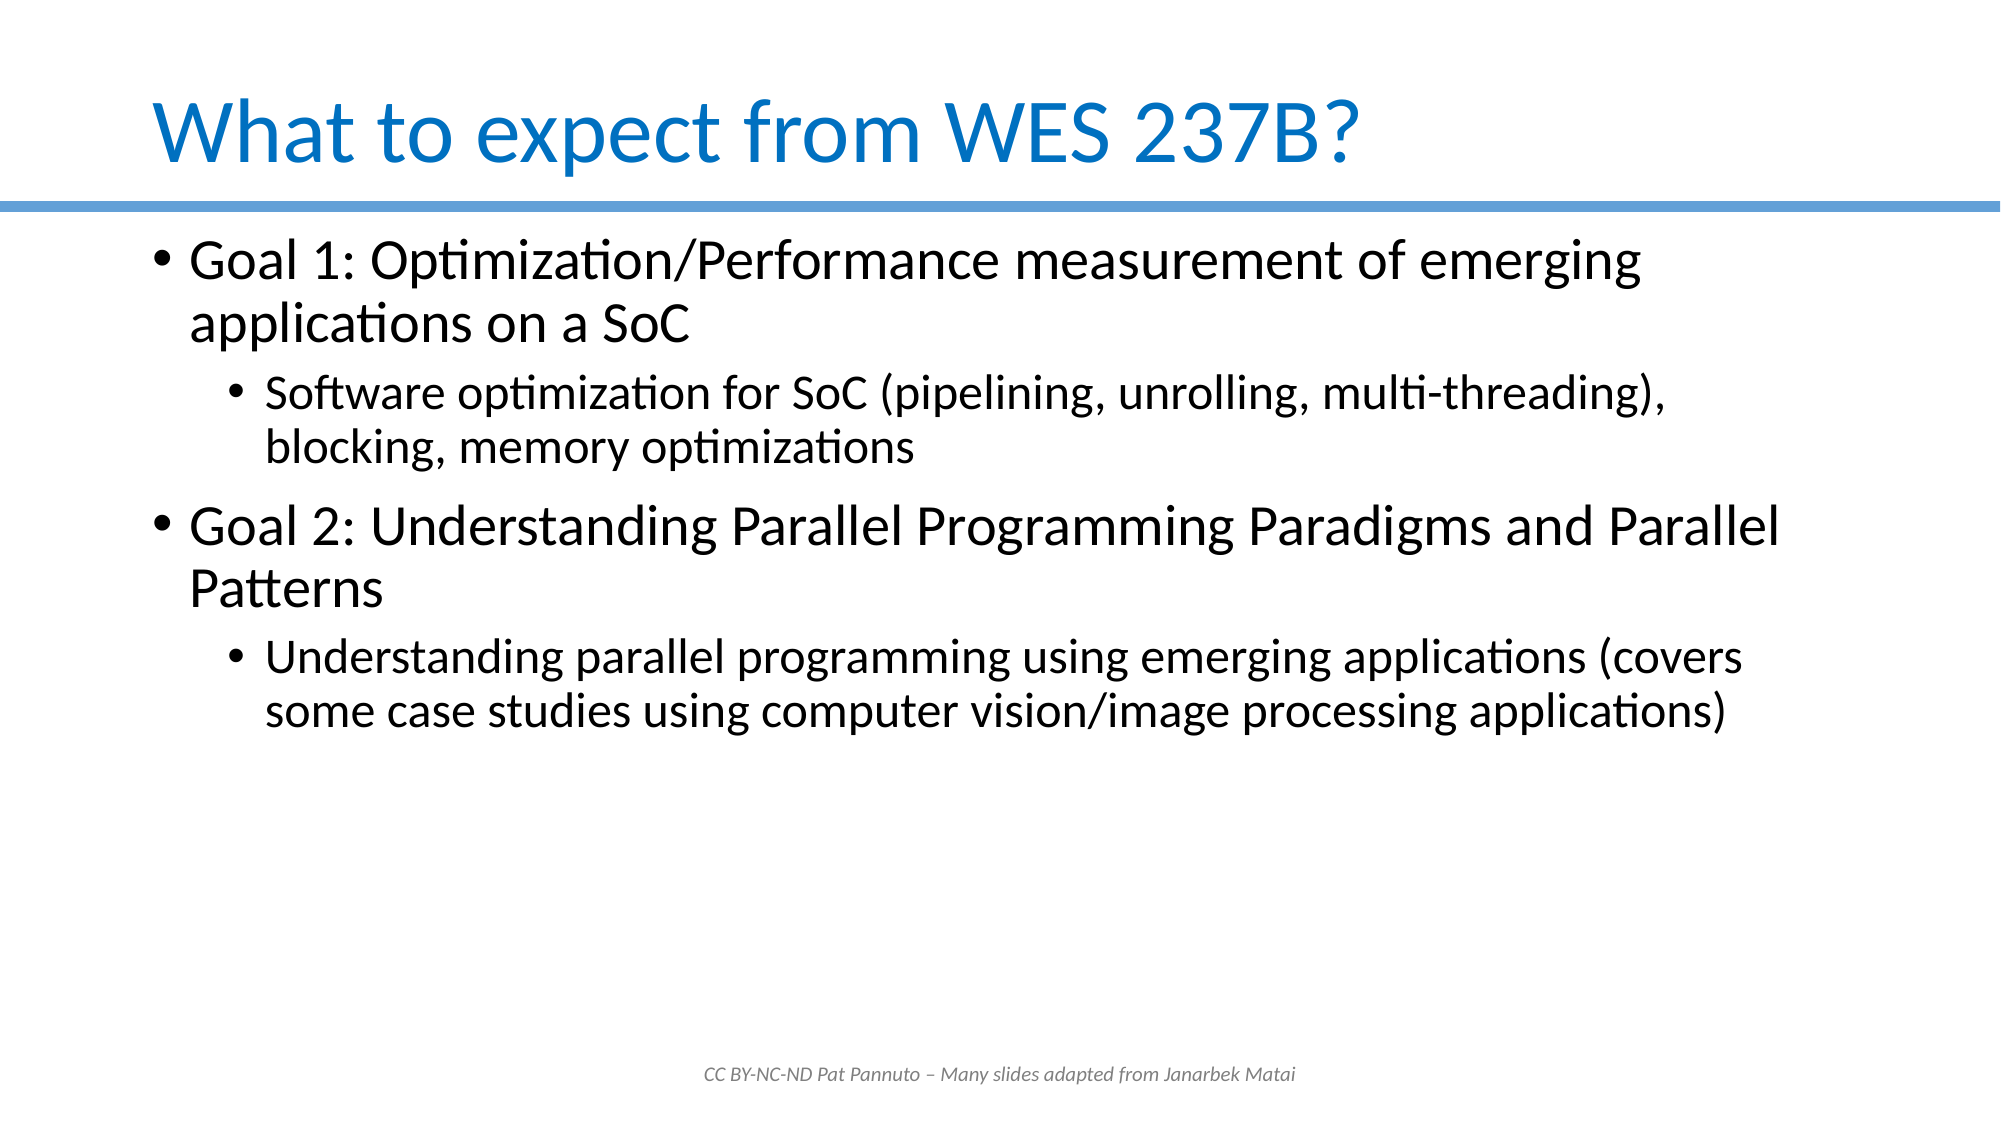

# What to expect from WES 237B?
Goal 1: Optimization/Performance measurement of emerging applications on a SoC
Software optimization for SoC (pipelining, unrolling, multi-threading), blocking, memory optimizations
Goal 2: Understanding Parallel Programming Paradigms and Parallel Patterns
Understanding parallel programming using emerging applications (covers some case studies using computer vision/image processing applications)
CC BY-NC-ND Pat Pannuto – Many slides adapted from Janarbek Matai